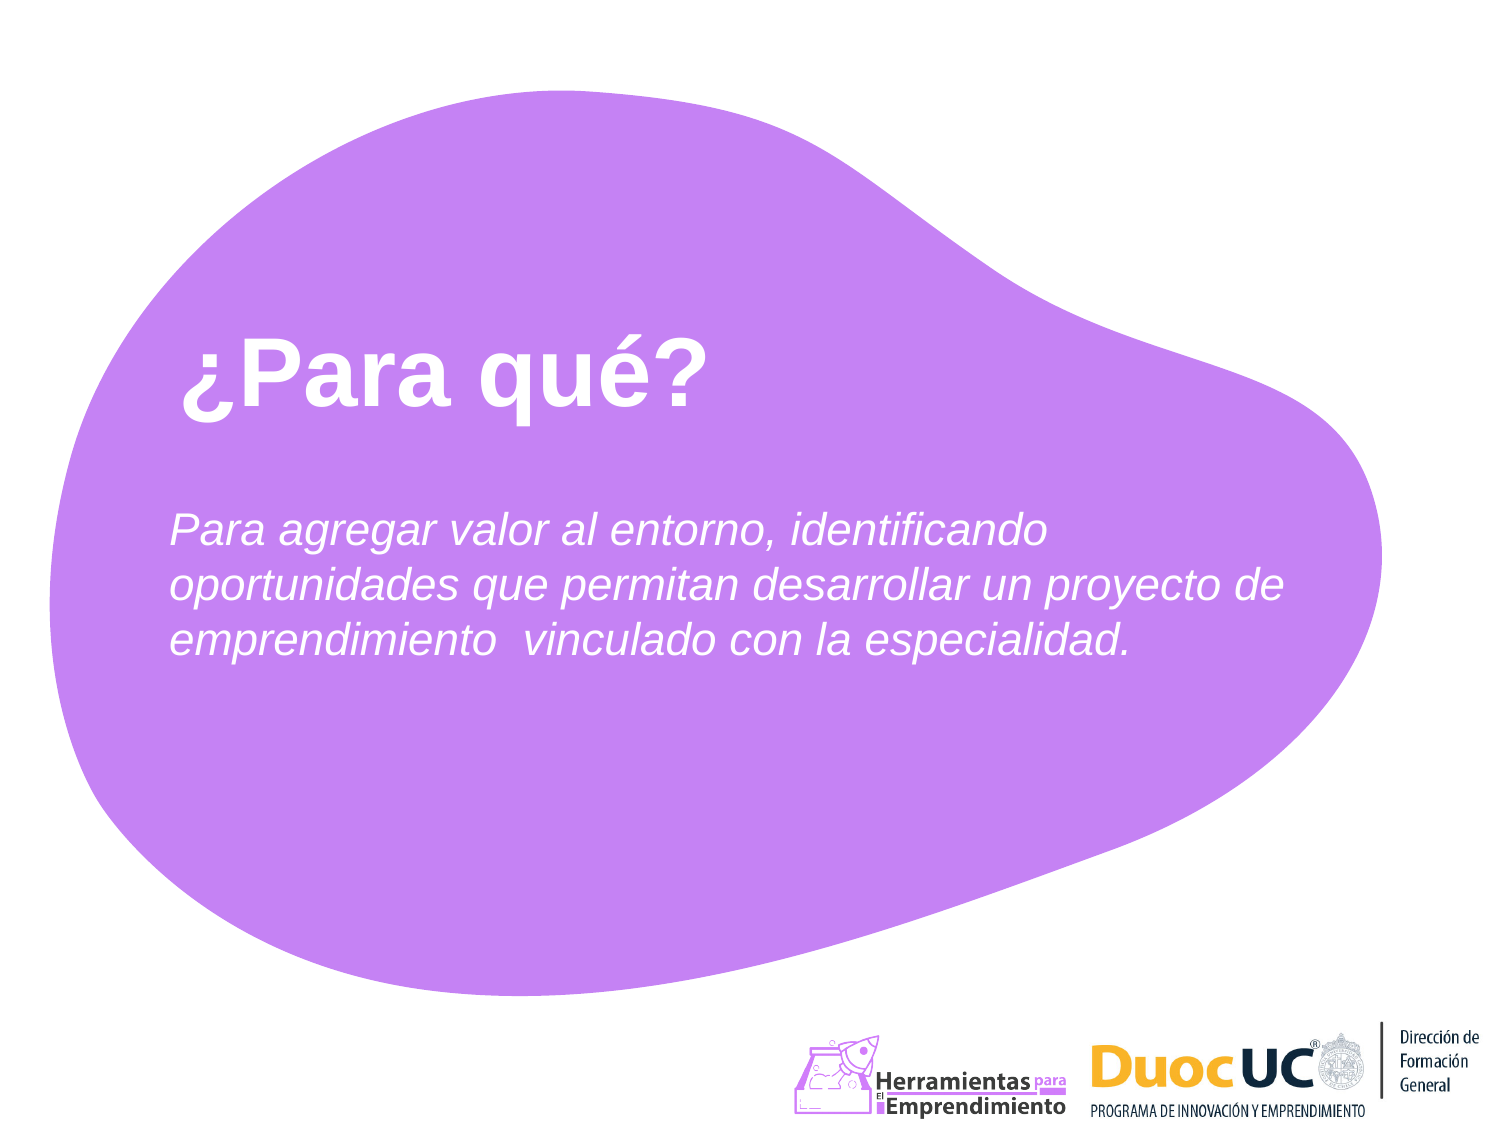

¿Para qué?
Para agregar valor al entorno, identificando oportunidades que permitan desarrollar un proyecto de emprendimiento  vinculado con la especialidad.